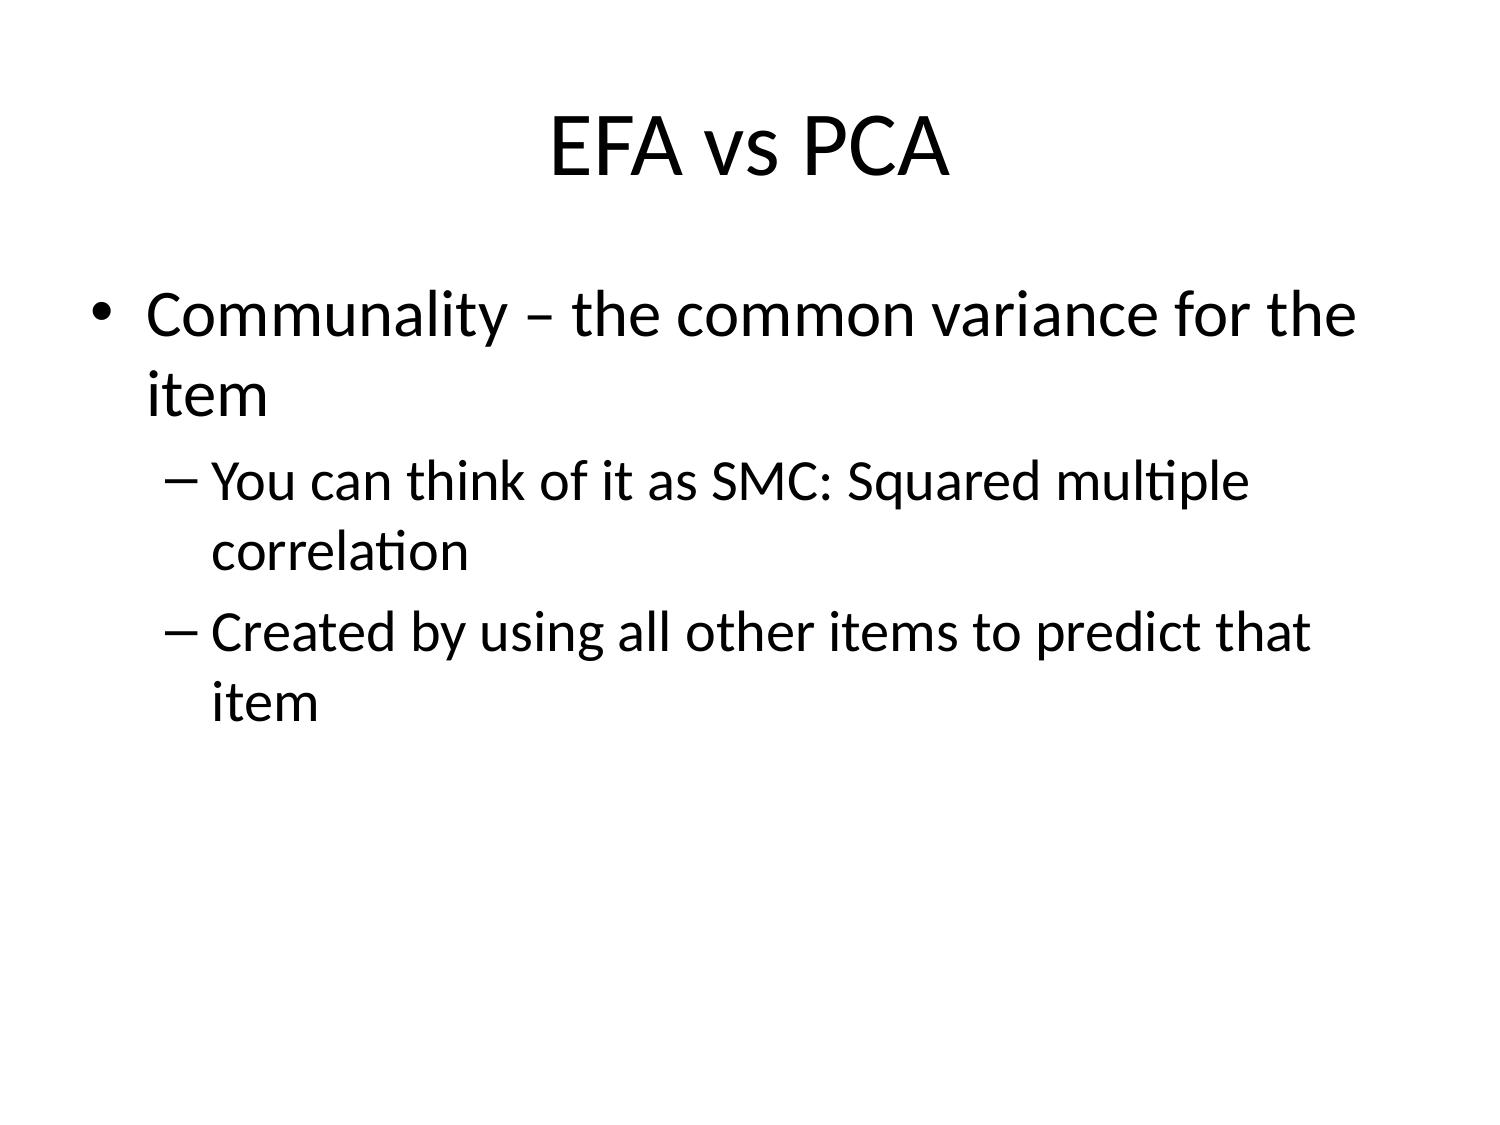

# EFA vs PCA
Communality – the common variance for the item
You can think of it as SMC: Squared multiple correlation
Created by using all other items to predict that item